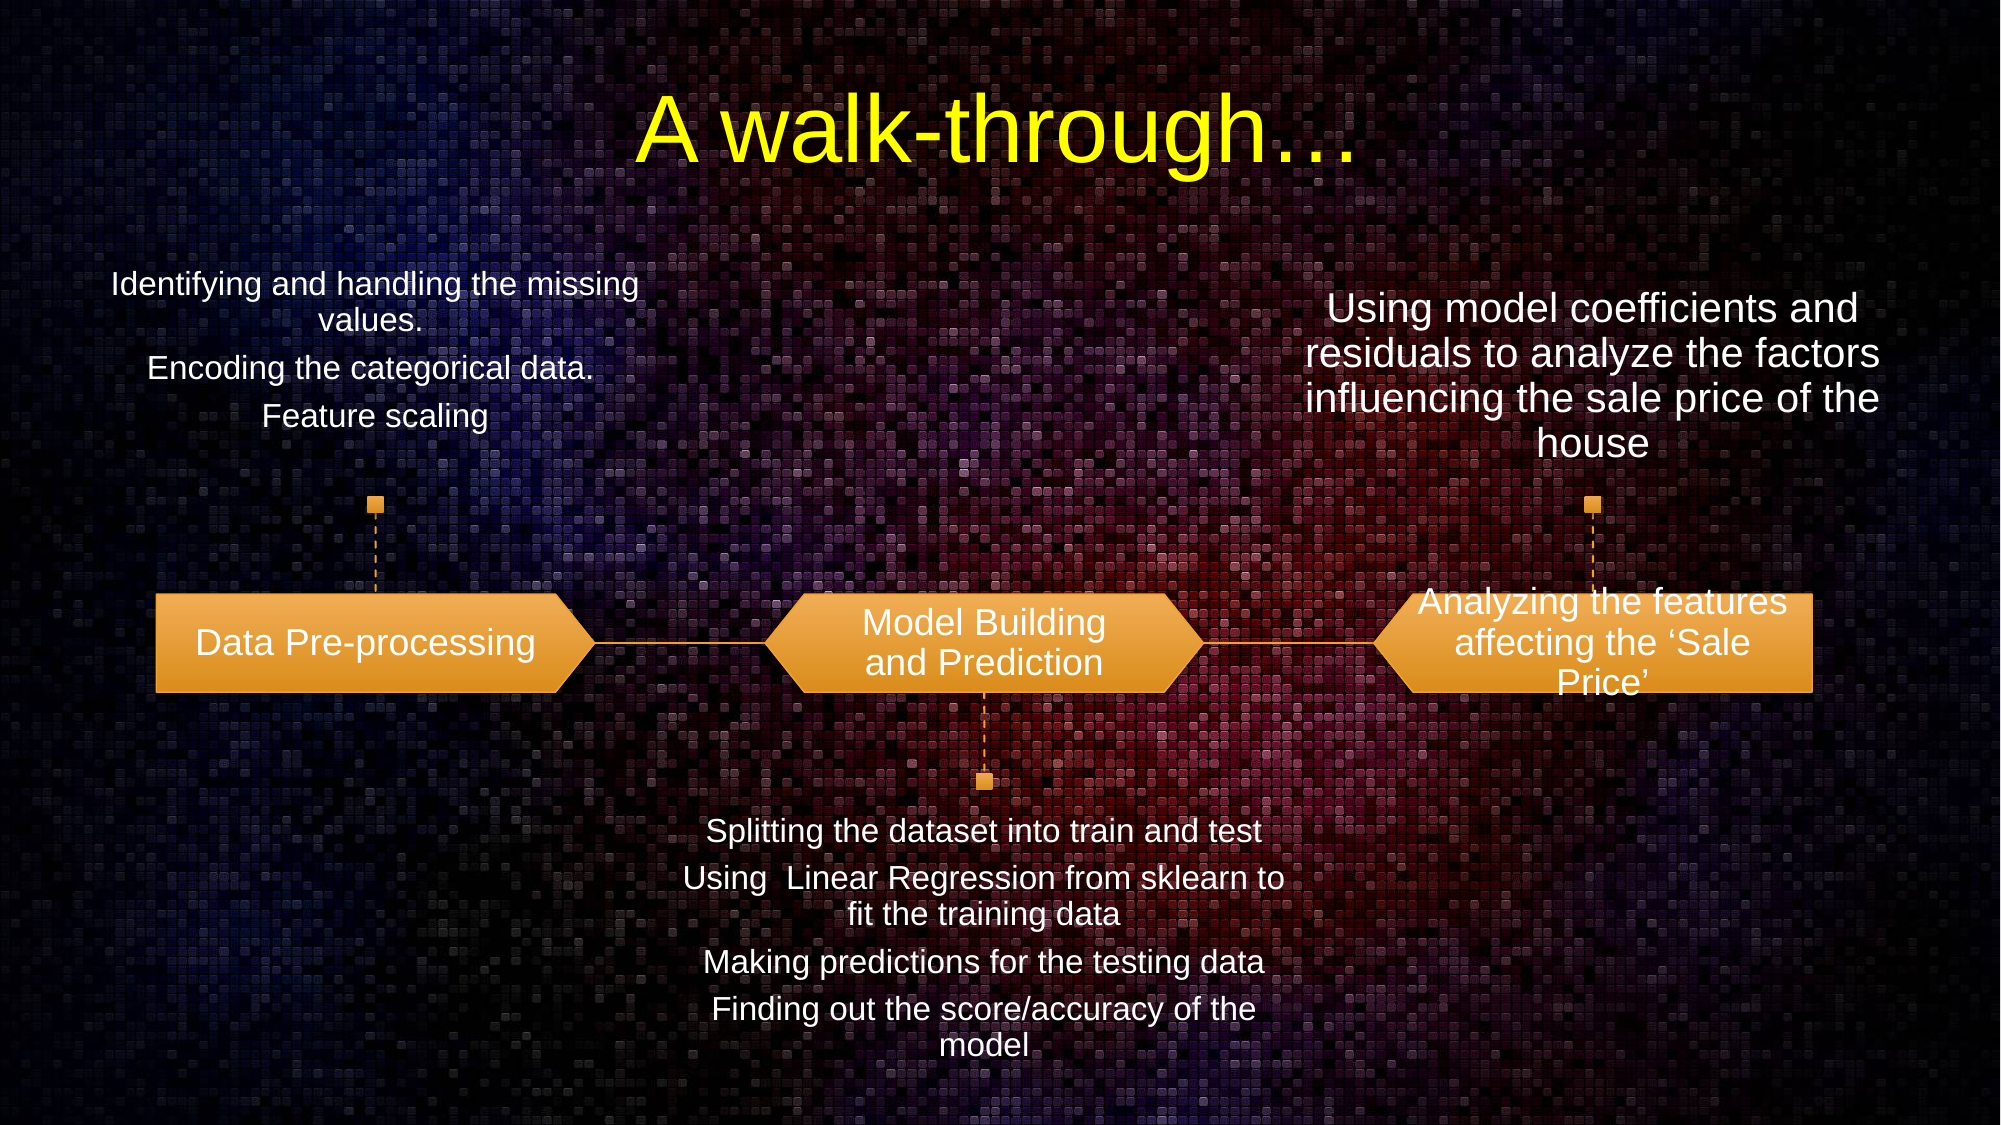

# A walk-through…
Data Pre-processing
Identifying and handling the missing values.
Encoding the categorical data.
Feature scaling

Model Building and Prediction
Splitting the dataset into train and test
Using  Linear Regression from sklearn to fit the training data
Making predictions for the testing data
Finding out the score/accuracy of the model
Analyzing the features affecting the ‘Sale Price’
Using model coefficients and residuals to analyze the factors influencing the sale price of the house